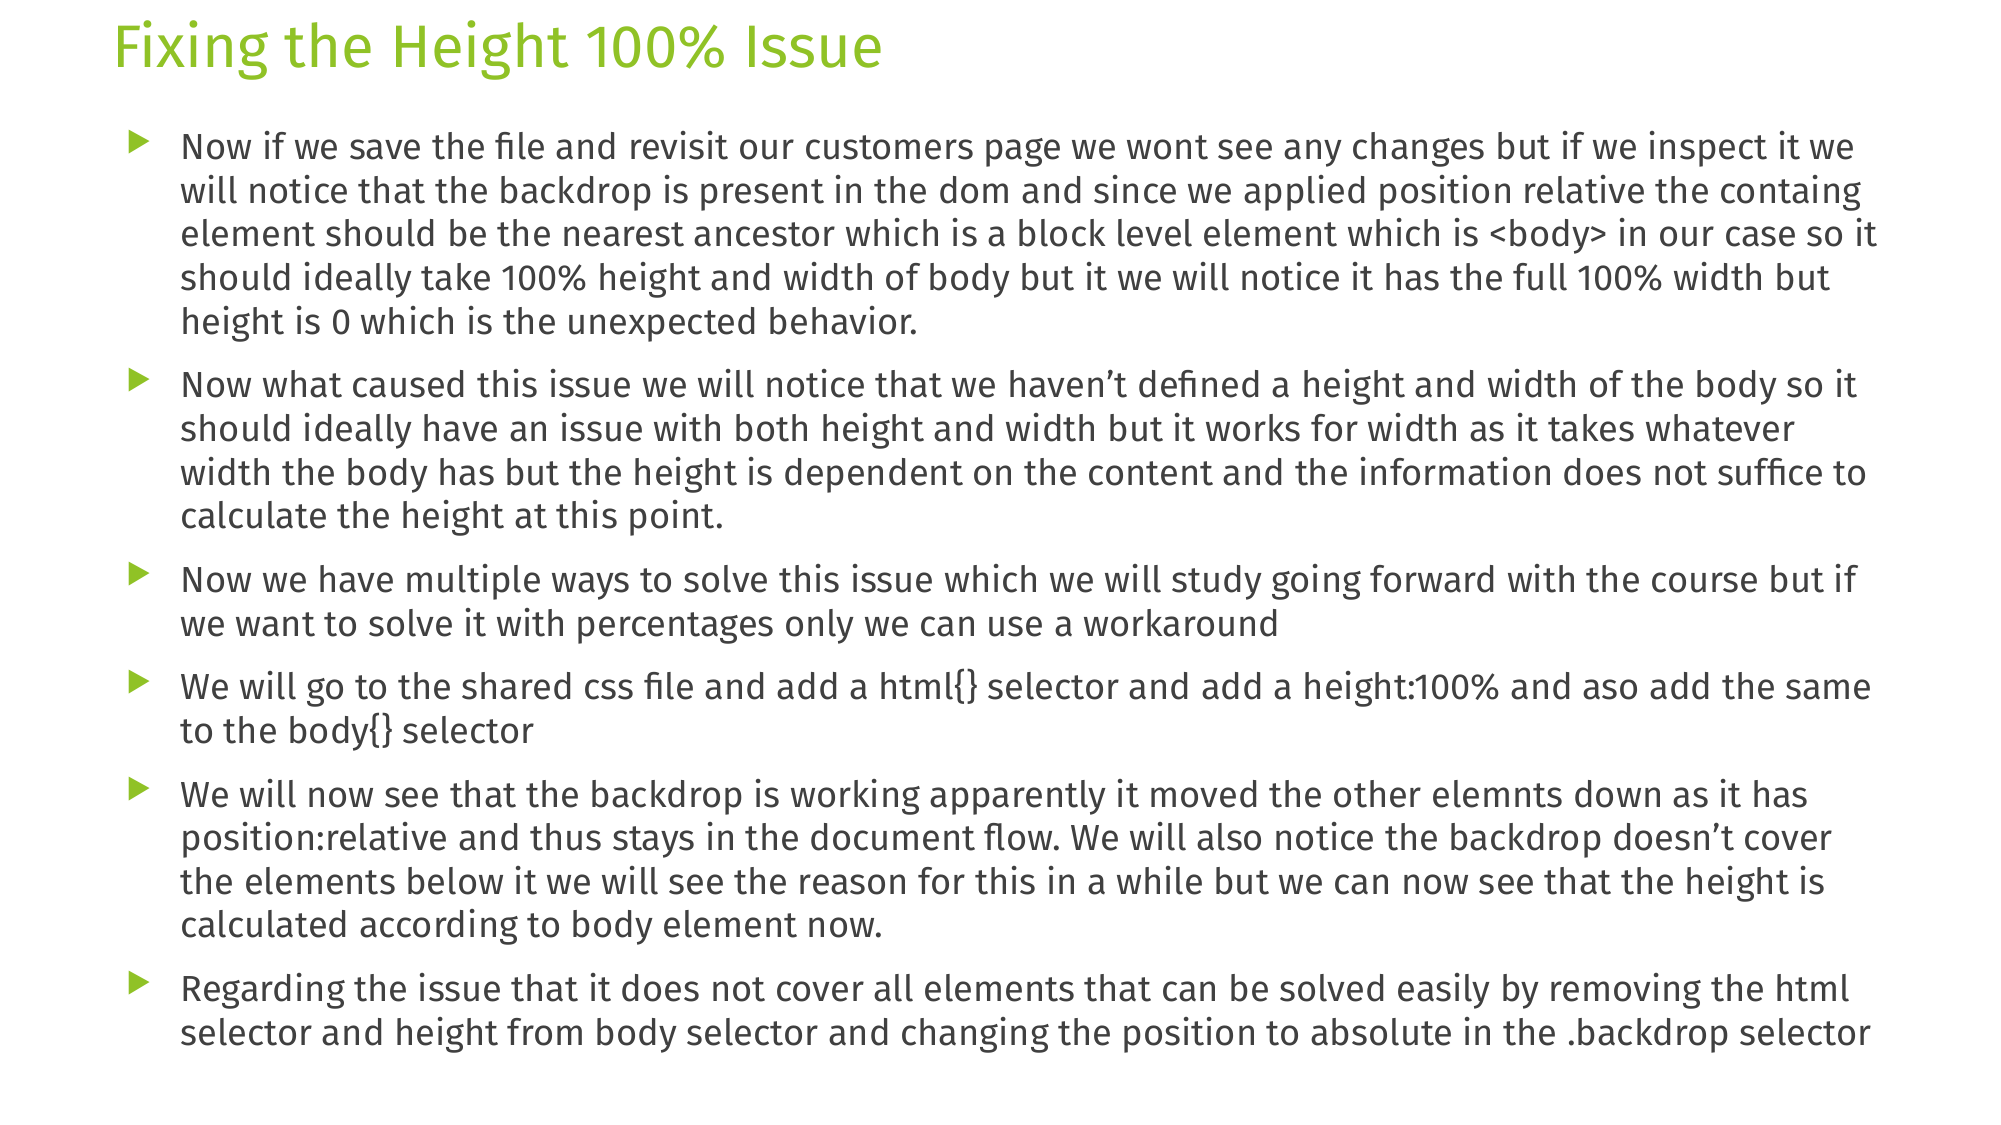

# Fixing the Height 100% Issue
Now if we save the file and revisit our customers page we wont see any changes but if we inspect it we will notice that the backdrop is present in the dom and since we applied position relative the containg element should be the nearest ancestor which is a block level element which is <body> in our case so it should ideally take 100% height and width of body but it we will notice it has the full 100% width but height is 0 which is the unexpected behavior.
Now what caused this issue we will notice that we haven’t defined a height and width of the body so it should ideally have an issue with both height and width but it works for width as it takes whatever width the body has but the height is dependent on the content and the information does not suffice to calculate the height at this point.
Now we have multiple ways to solve this issue which we will study going forward with the course but if we want to solve it with percentages only we can use a workaround
We will go to the shared css file and add a html{} selector and add a height:100% and aso add the same to the body{} selector
We will now see that the backdrop is working apparently it moved the other elemnts down as it has position:relative and thus stays in the document flow. We will also notice the backdrop doesn’t cover the elements below it we will see the reason for this in a while but we can now see that the height is calculated according to body element now.
Regarding the issue that it does not cover all elements that can be solved easily by removing the html selector and height from body selector and changing the position to absolute in the .backdrop selector